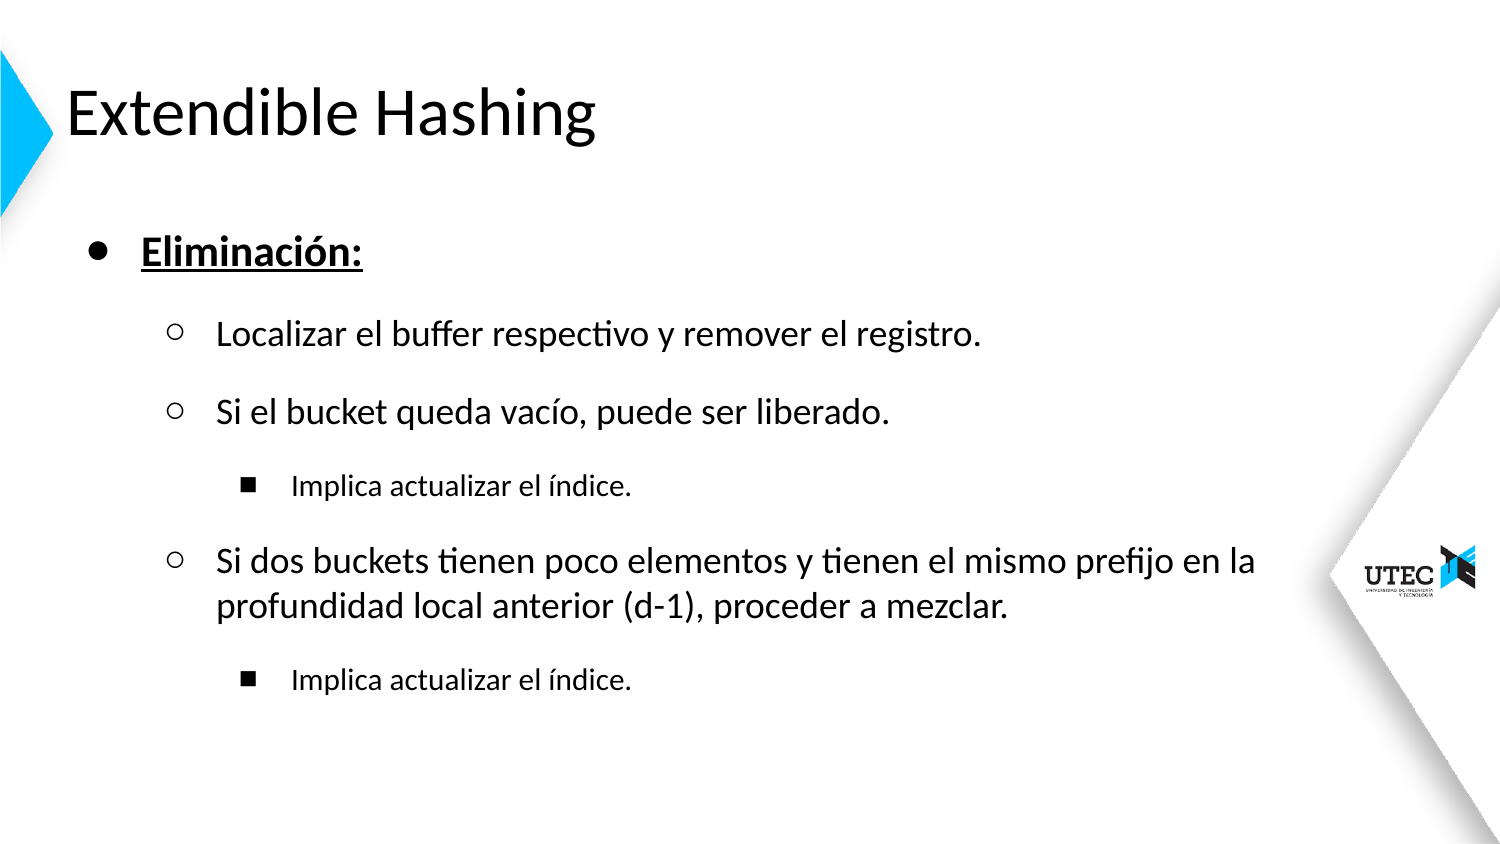

# Extendible Hashing
Eliminación:
Localizar el buffer respectivo y remover el registro.
Si el bucket queda vacío, puede ser liberado.
Implica actualizar el índice.
Si dos buckets tienen poco elementos y tienen el mismo prefijo en la profundidad local anterior (d-1), proceder a mezclar.
Implica actualizar el índice.